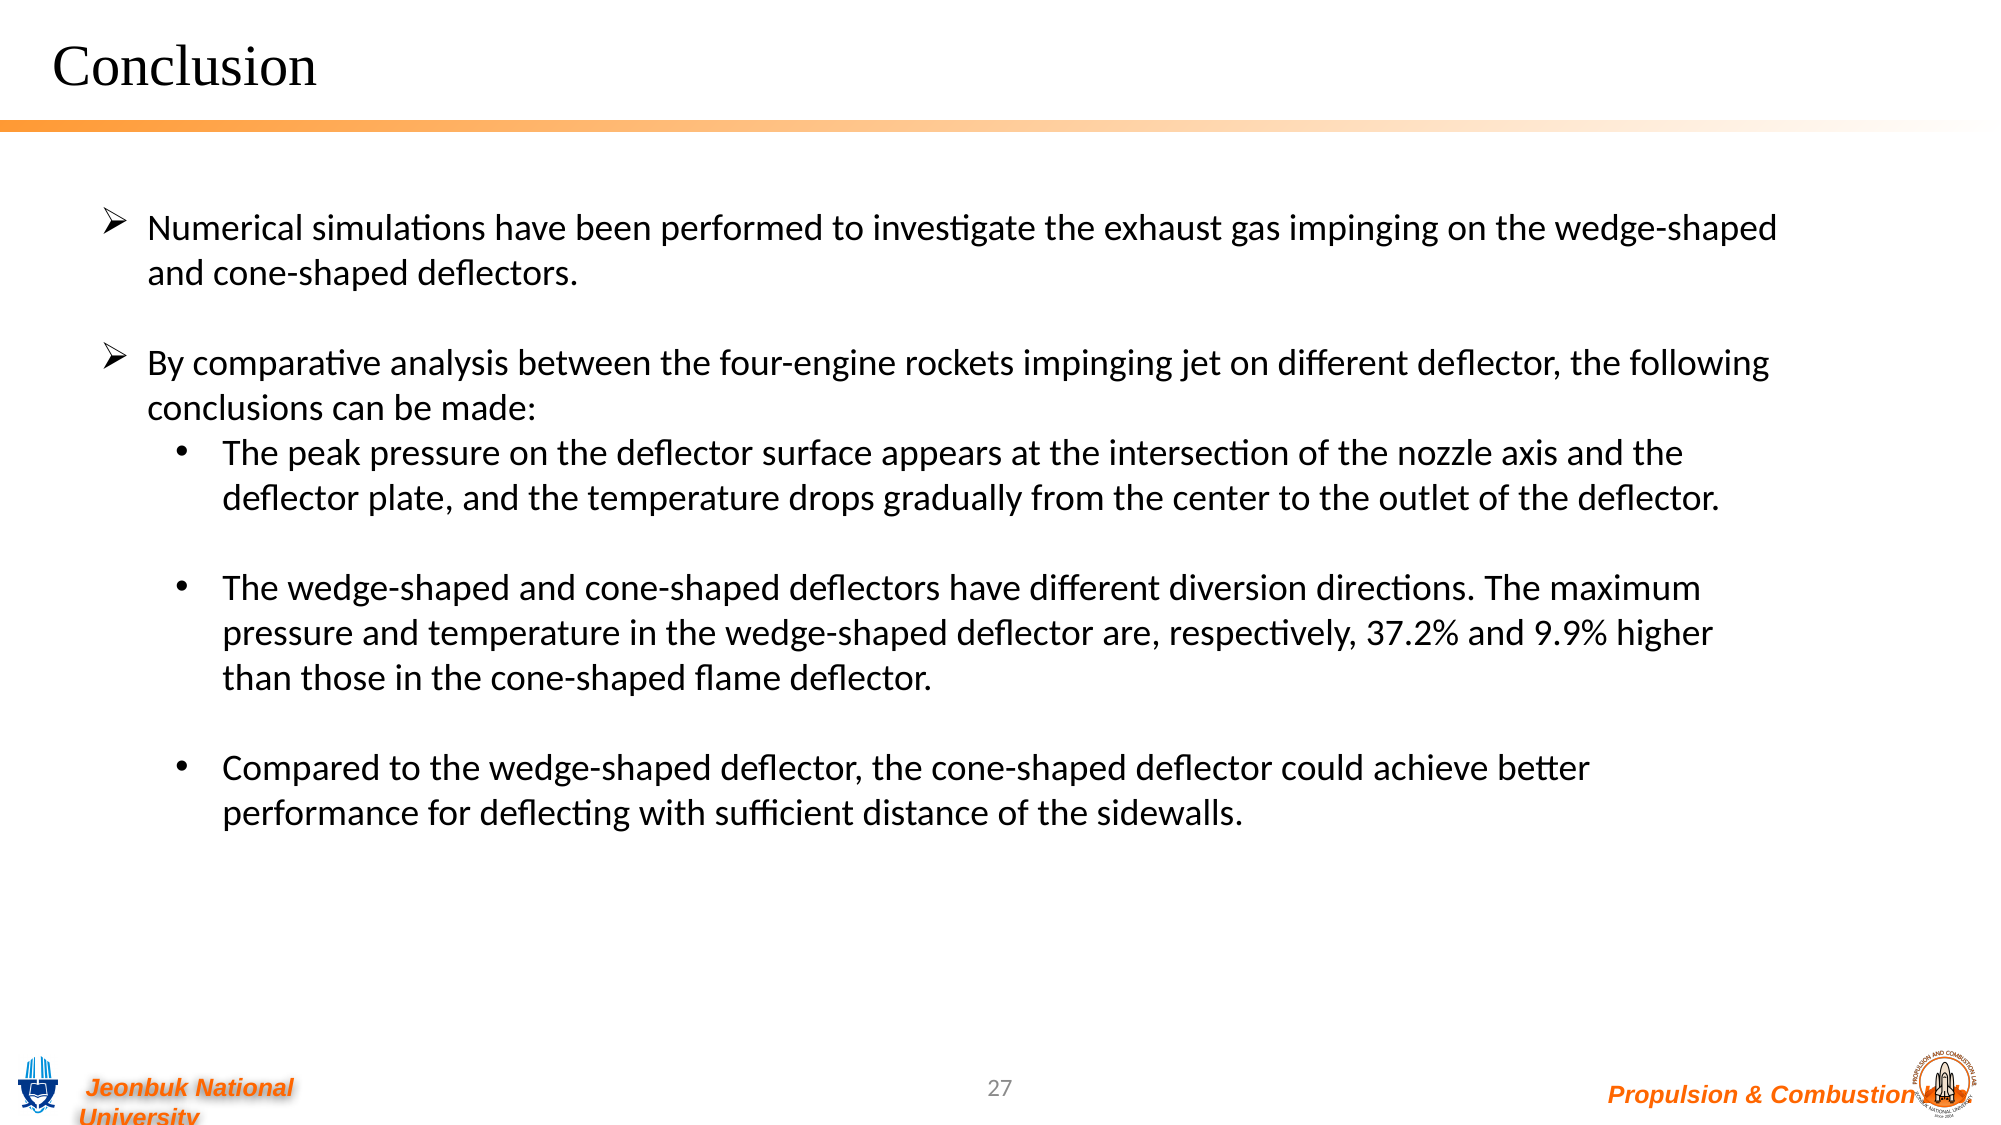

Conclusion
Numerical simulations have been performed to investigate the exhaust gas impinging on the wedge-shaped and cone-shaped deﬂectors.

By comparative analysis between the four-engine rockets impinging jet on different deﬂector, the following conclusions can be made:
The peak pressure on the deflector surface appears at the intersection of the nozzle axis and the deflector plate, and the temperature drops gradually from the center to the outlet of the deflector.

The wedge-shaped and cone-shaped deflectors have different diversion directions. The maximum pressure and temperature in the wedge-shaped deflector are, respectively, 37.2% and 9.9% higher than those in the cone-shaped flame deflector.

Compared to the wedge-shaped deflector, the cone-shaped deflector could achieve better performance for deflecting with sufficient distance of the sidewalls.
27